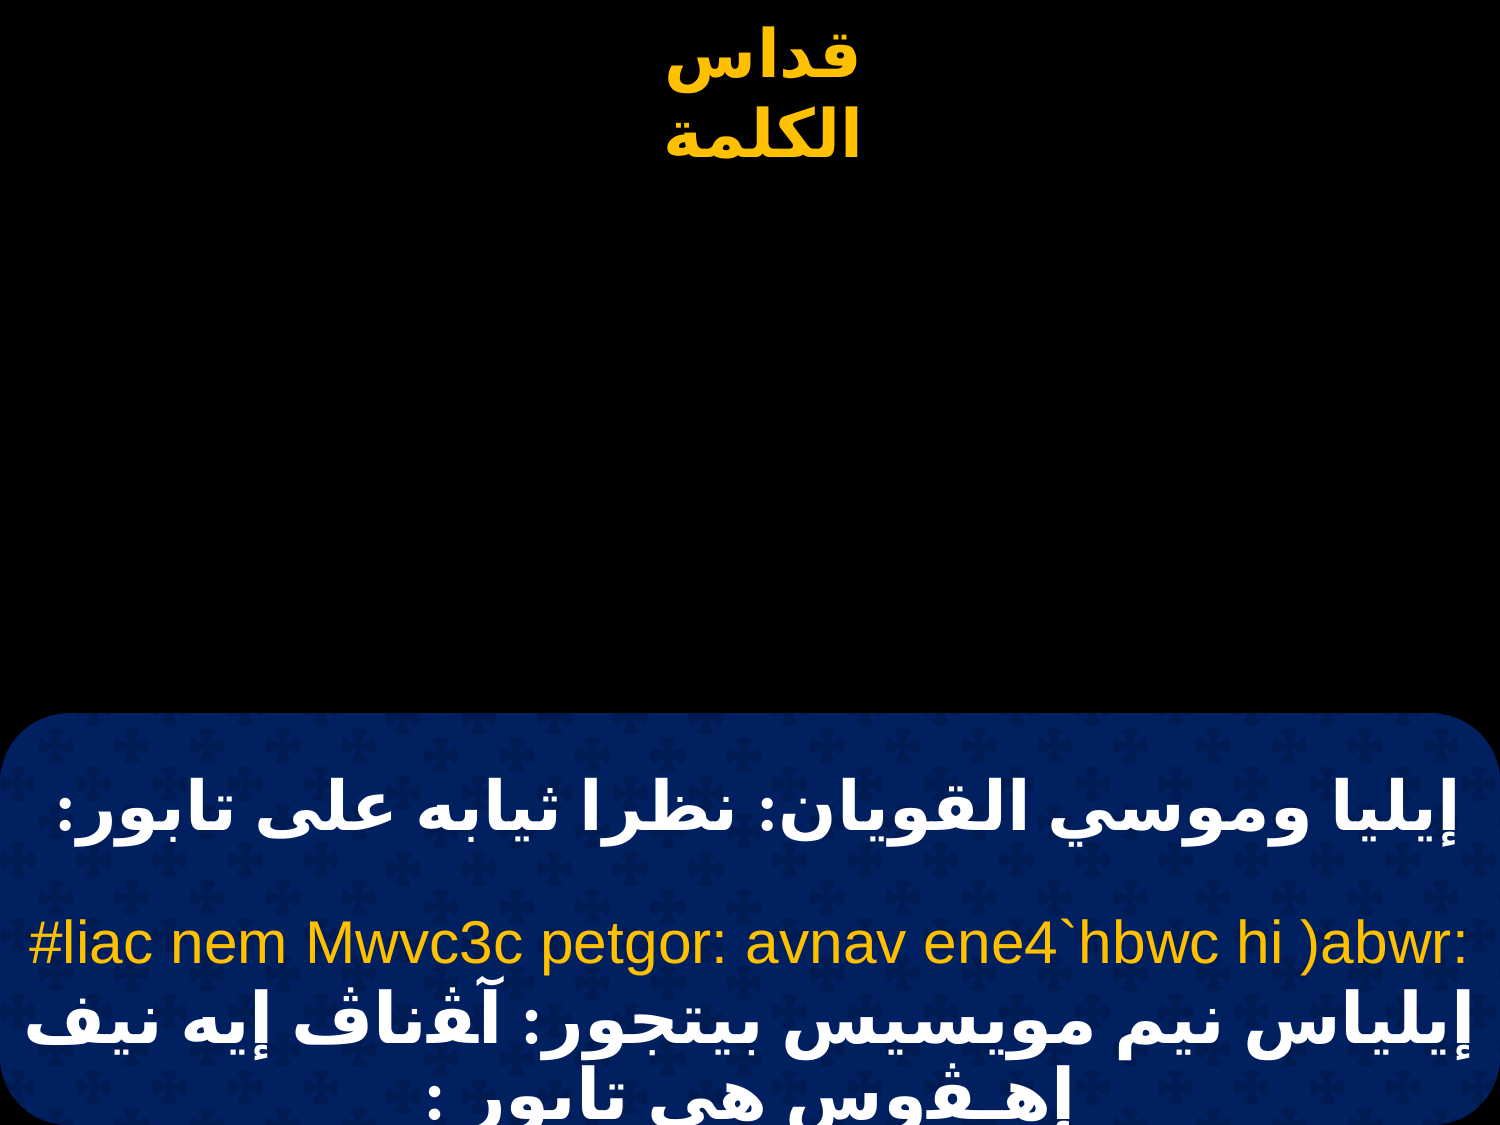

# إيليا وموسي القويان: نظرا ثيابه على تابور:
#liac nem Mwvc3c petgor: avnav ene4`hbwc hi )abwr:
إيلياس نيم مويسيس بيتجور: آﭭناﭪ إيه نيف إهـﭭوس هي تابور :